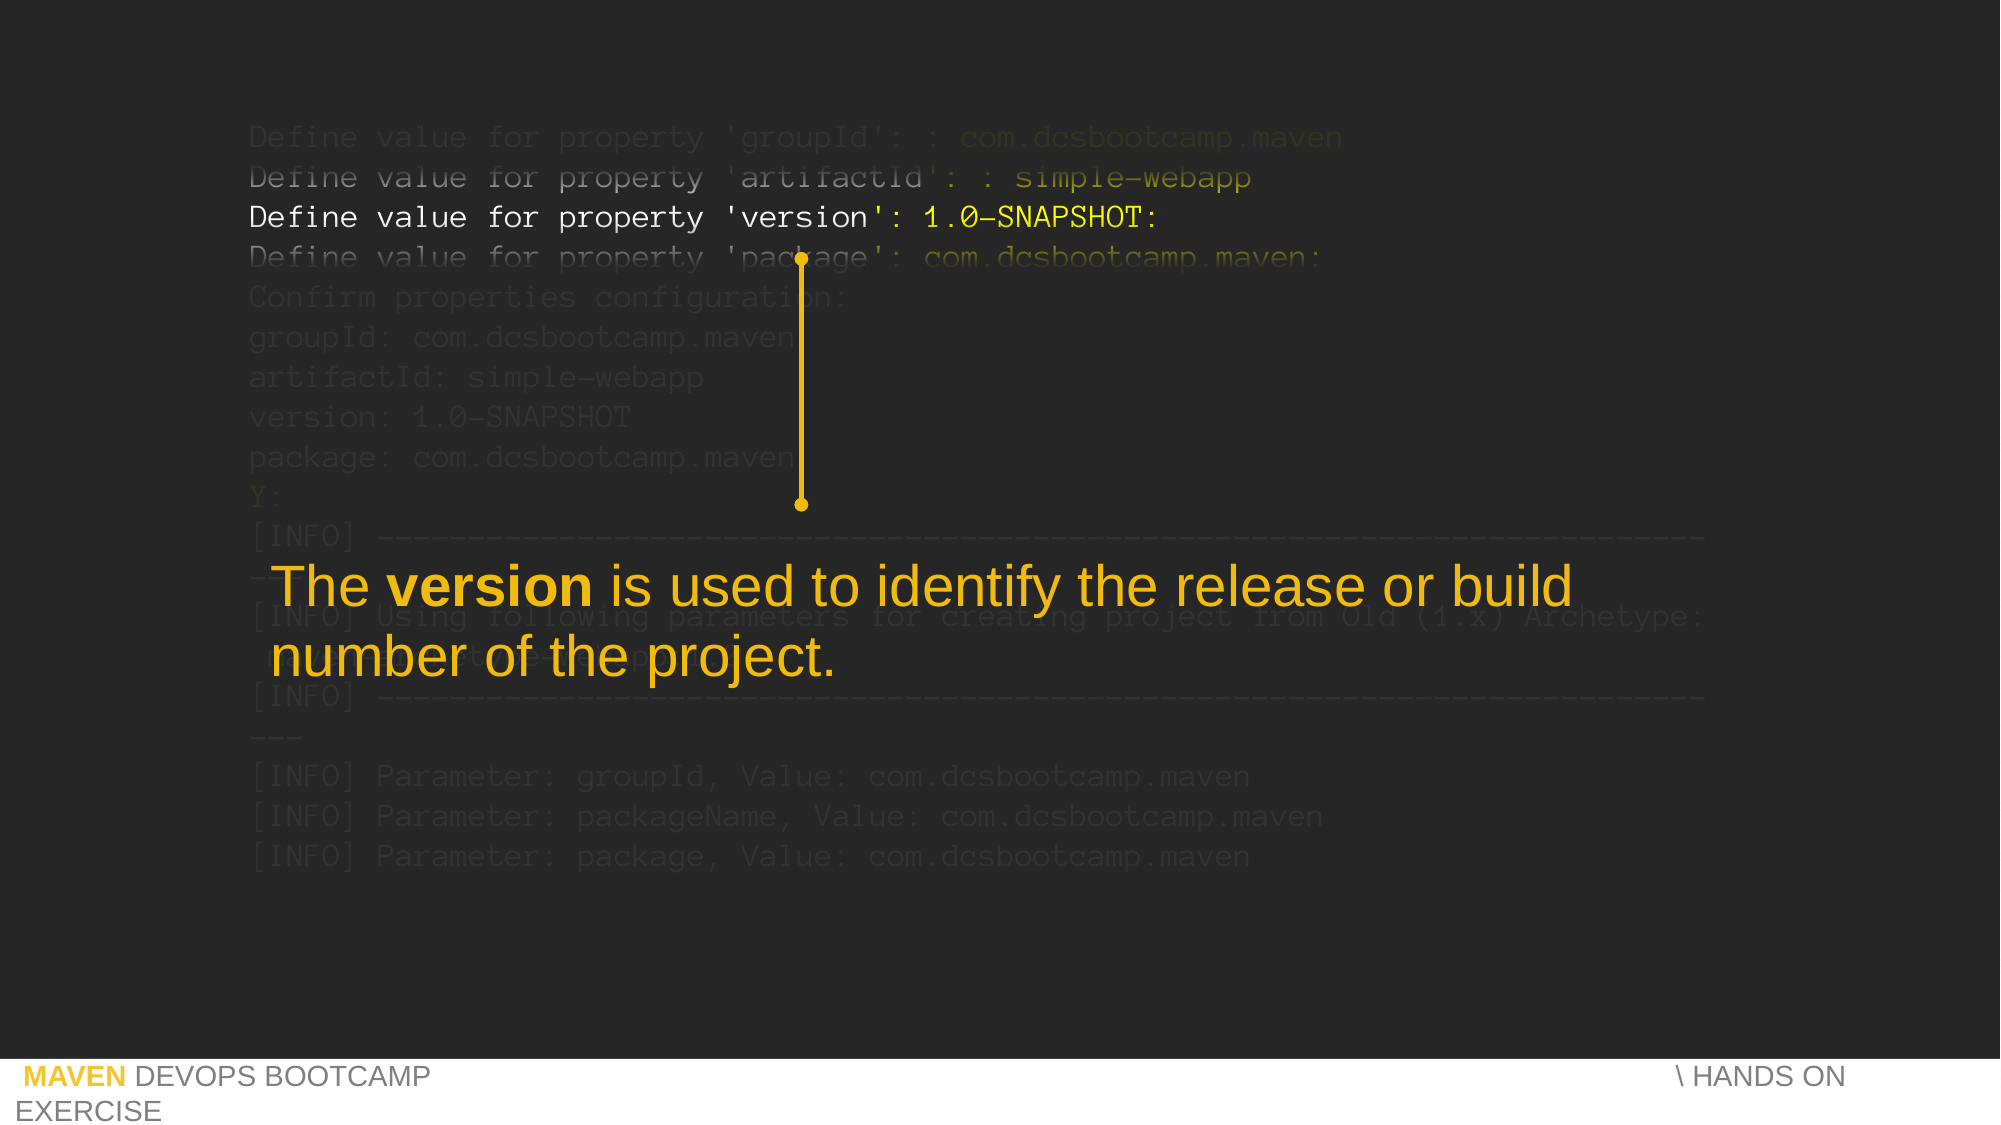

Define value for property 'groupId': : com.dcsbootcamp.maven
Define value for property 'artifactId': : simple-webapp
Define value for property 'version': 1.0-SNAPSHOT:
Define value for property 'package': com.dcsbootcamp.maven:
Confirm properties configuration:
groupId: com.dcsbootcamp.maven
artifactId: simple-webapp
version: 1.0-SNAPSHOT
package: com.dcsbootcamp.maven
Y:
[INFO] -------------------------------------------------------------------------
---
[INFO] Using following parameters for creating project from Old (1.x) Archetype:
 maven-archetype-webapp:1.0
[INFO] -------------------------------------------------------------------------
---
[INFO] Parameter: groupId, Value: com.dcsbootcamp.maven
[INFO] Parameter: packageName, Value: com.dcsbootcamp.maven
[INFO] Parameter: package, Value: com.dcsbootcamp.maven

The version is used to identify the release or build number of the project.
 MAVEN DEVOPS BOOTCAMP						                                                        \ HANDS ON EXERCISE